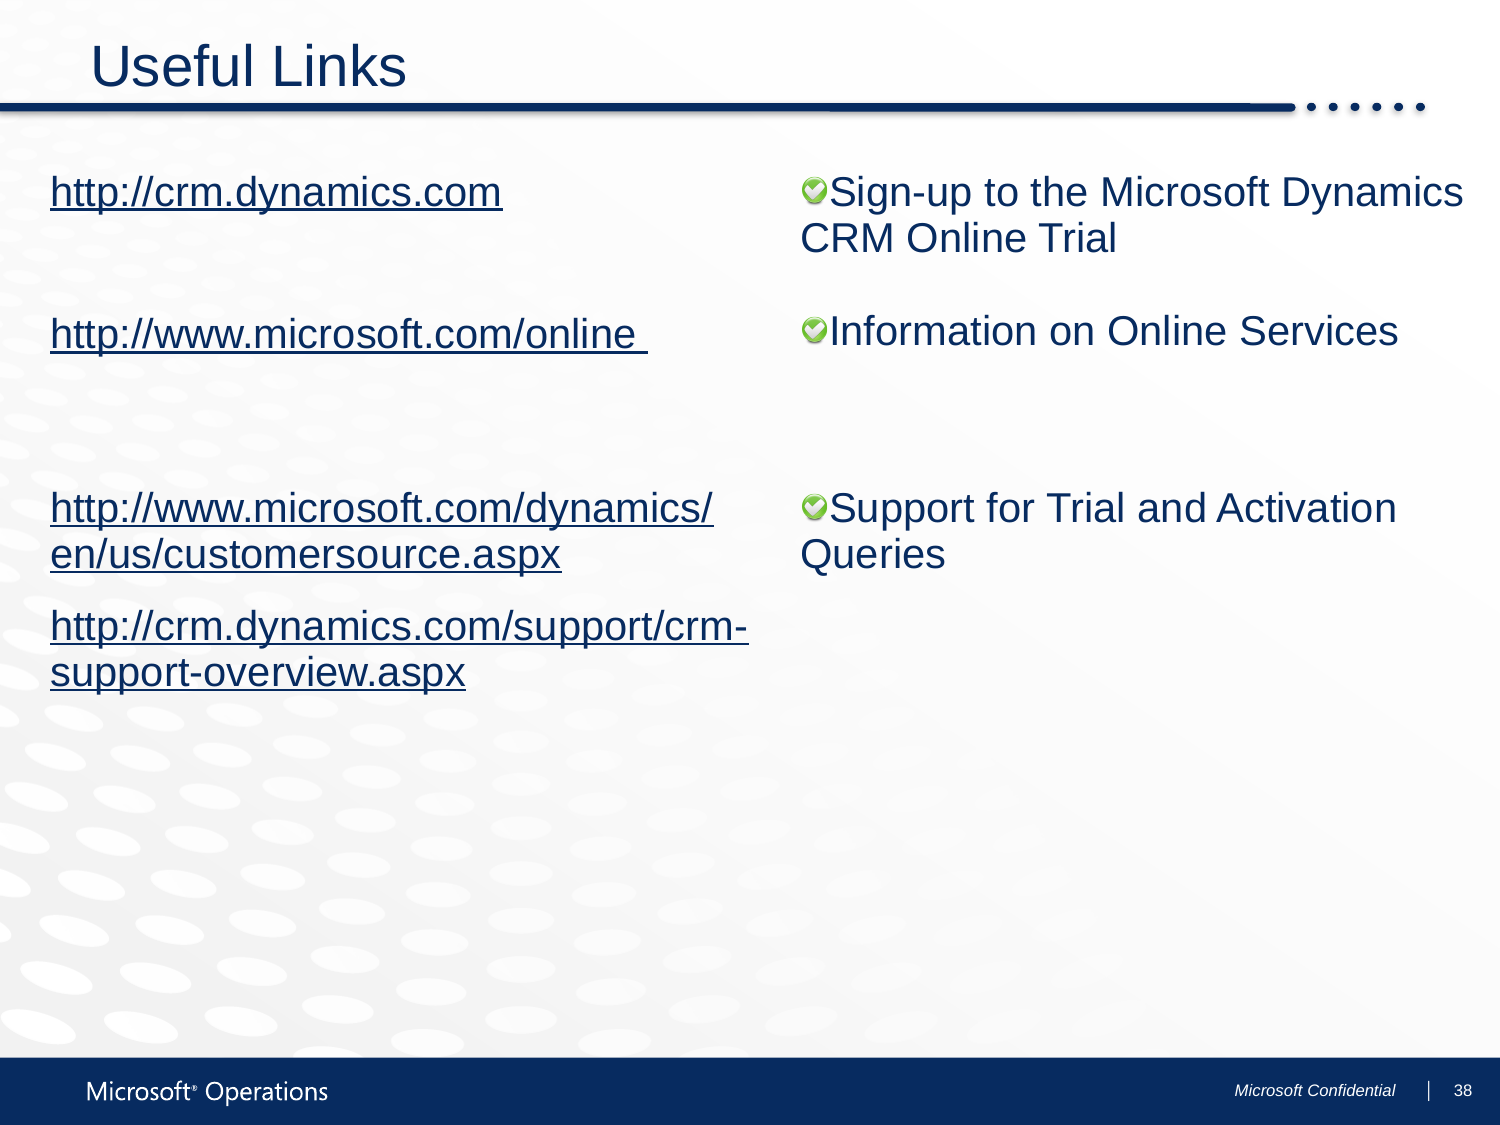

# Useful Links
| http://crm.dynamics.com http://www.microsoft.com/online | Sign-up to the Microsoft Dynamics CRM Online Trial Information on Online Services |
| --- | --- |
| http://www.microsoft.com/dynamics/en/us/customersource.aspx http://crm.dynamics.com/support/crm-support-overview.aspx | Support for Trial and Activation Queries |